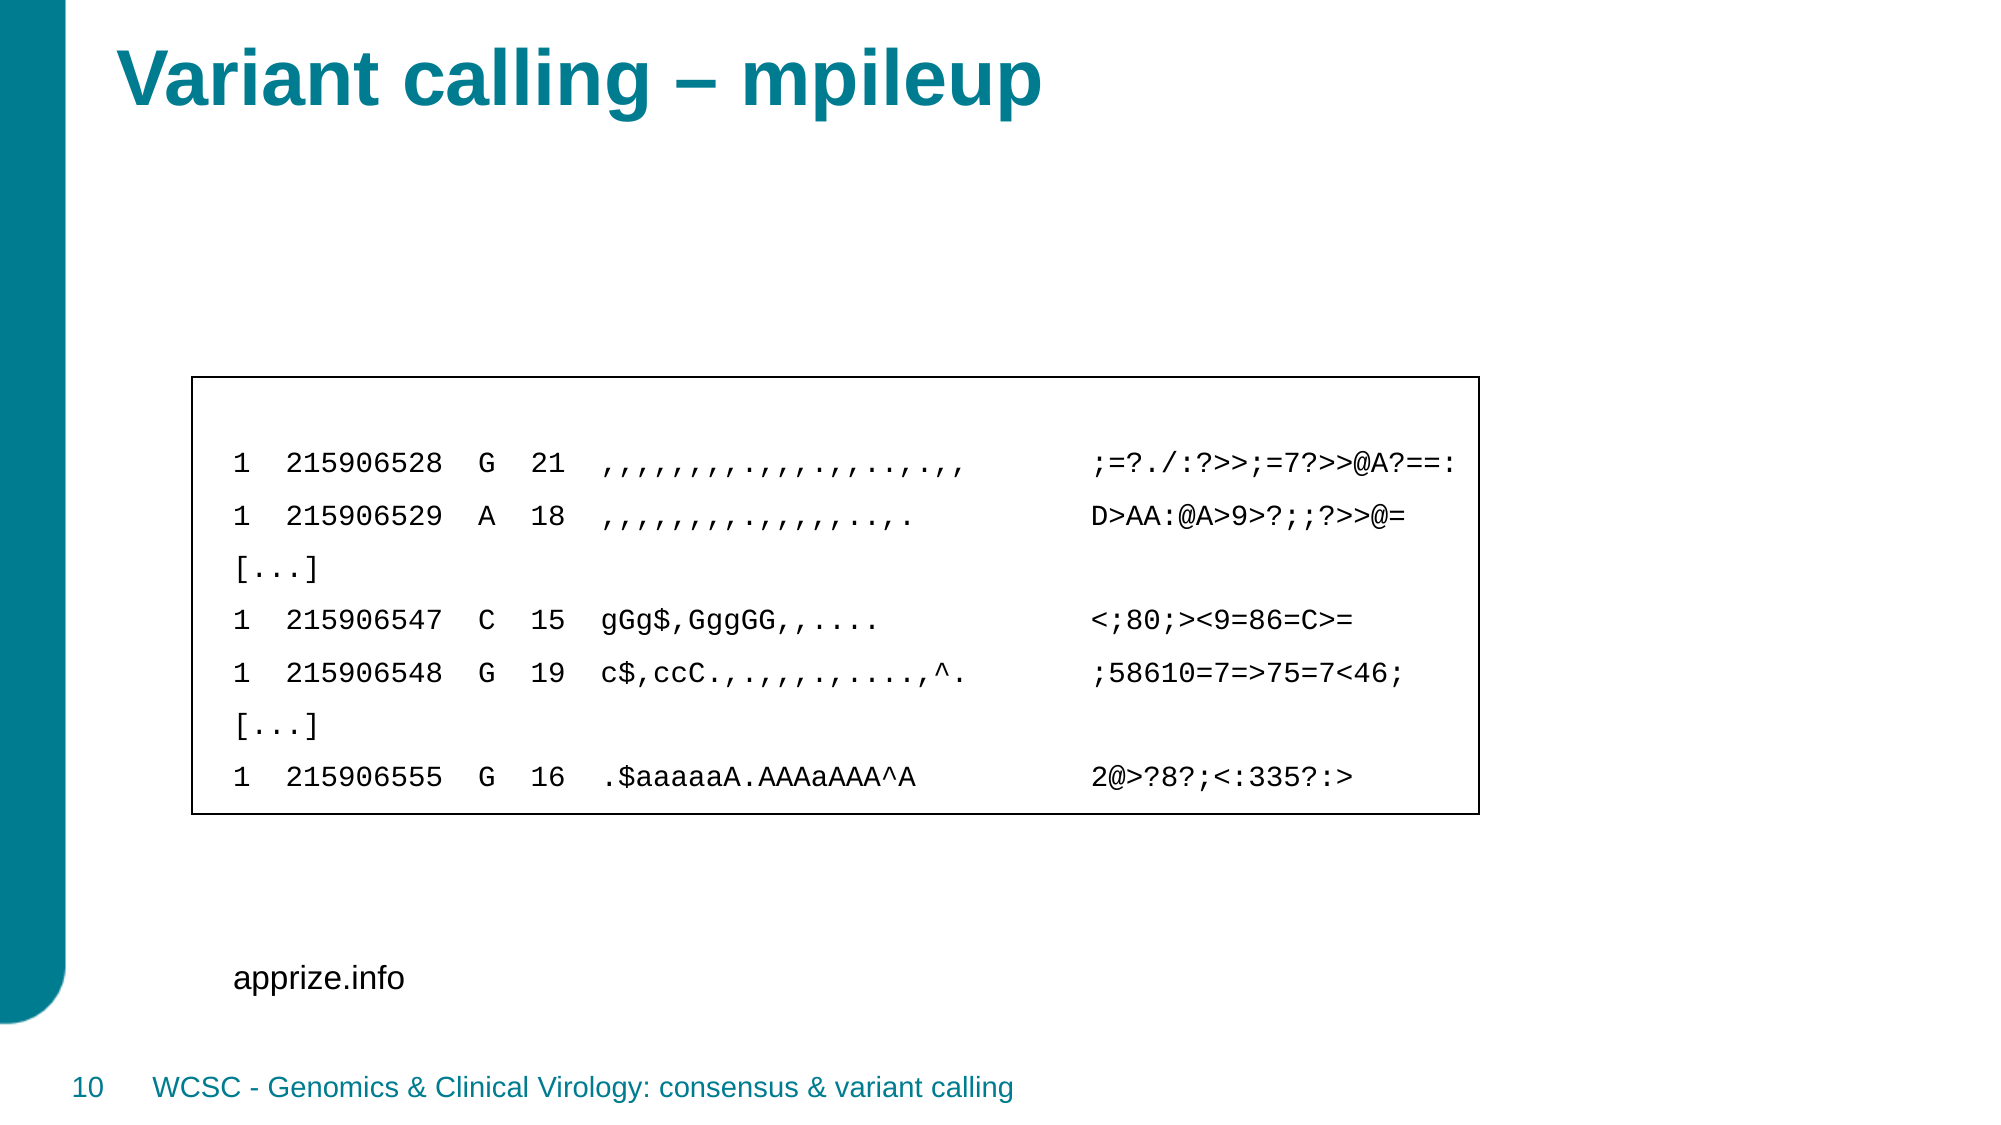

# Variant calling – mpileup

1  215906528  G  21  ,,,,,,,,.,,,.,,..,.,,       ;=?./:?>>;=7?>>@A?==:
1  215906529  A  18  ,,,,,,,,.,,,,,..,.          D>AA:@A>9>?;;?>>@=
[...]
1  215906547  C  15  gGg$,GggGG,,....            <;80;><9=86=C>=
1  215906548  G  19  c$,ccC.,.,,,.,....,^.       ;58610=7=>75=7<46;
[...]
1  215906555  G  16  .$aaaaaA.AAAaAAA^A          2@>?8?;<:335?:>

apprize.info

10
WCSC - Genomics & Clinical Virology: consensus & variant calling